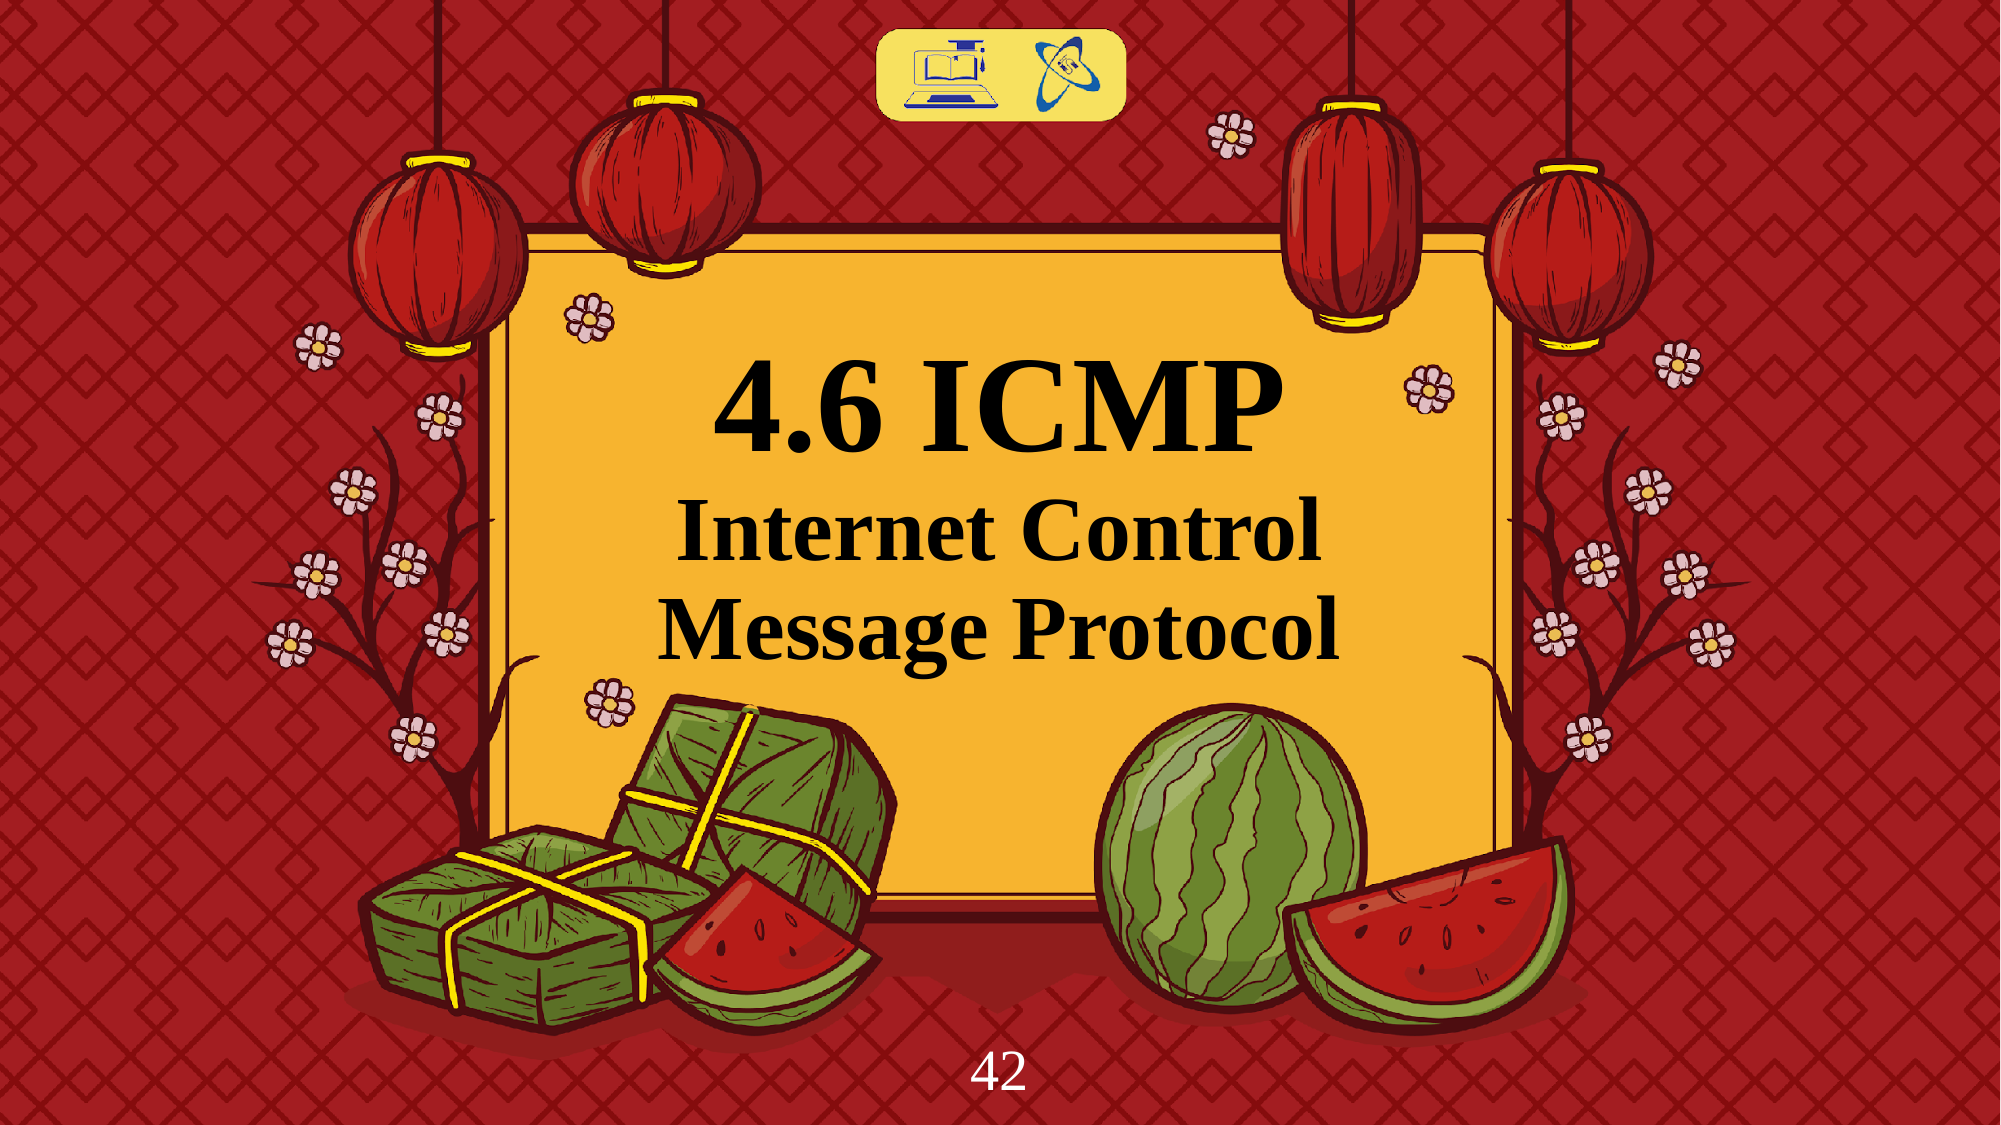

# 4.6 ICMP Internet Control Message Protocol
42